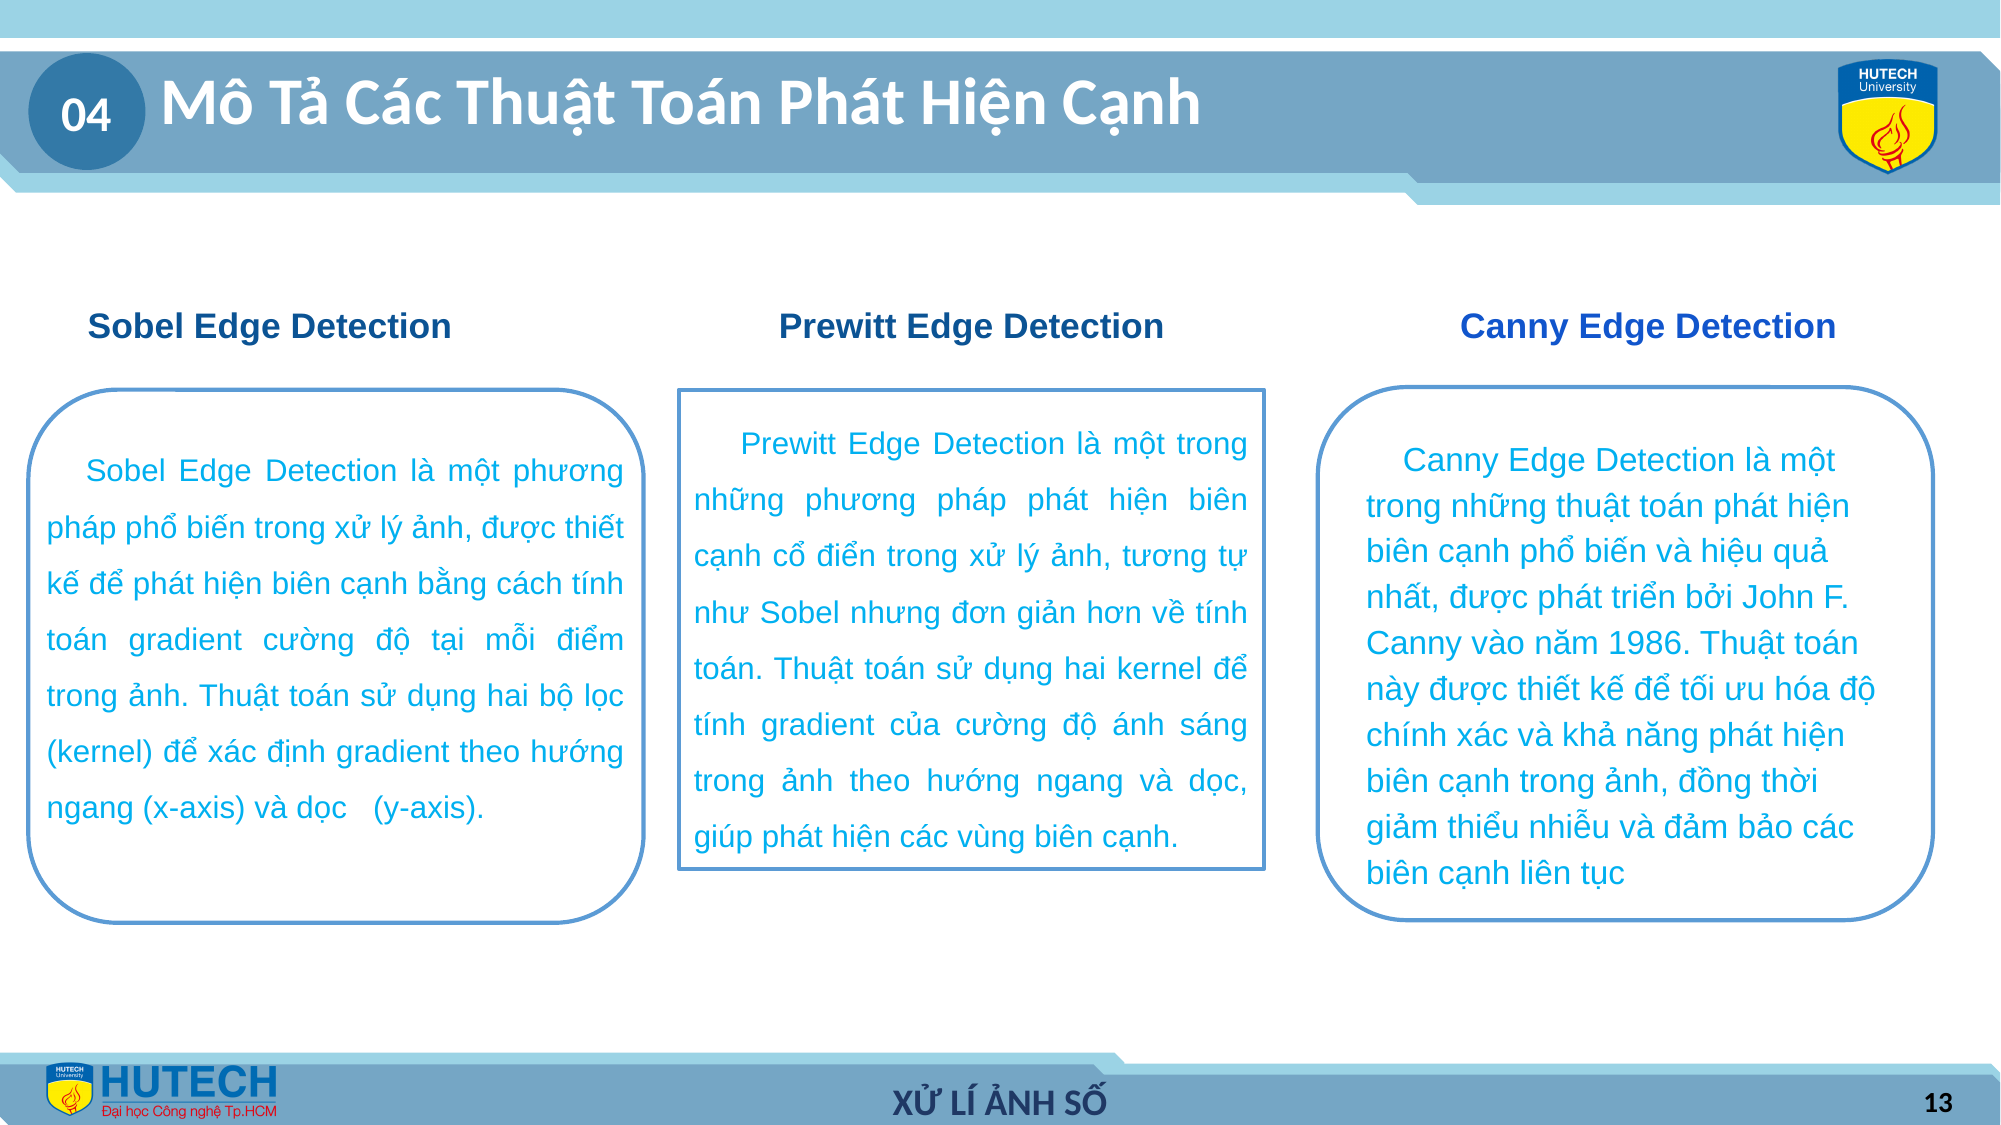

Mô Tả Các Thuật Toán Phát Hiện Cạnh
04
Sobel Edge Detection
 Prewitt Edge Detection
 Canny Edge Detection

    Prewitt Edge Detection là một trong những phương pháp phát hiện biên cạnh cổ điển trong xử lý ảnh, tương tự như Sobel nhưng đơn giản hơn về tính toán. Thuật toán sử dụng hai kernel để tính gradient của cường độ ánh sáng trong ảnh theo hướng ngang và dọc, giúp phát hiện các vùng biên cạnh.
   Sobel Edge Detection là một phương pháp phổ biến trong xử lý ảnh, được thiết kế để phát hiện biên cạnh bằng cách tính toán gradient cường độ tại mỗi điểm trong ảnh. Thuật toán sử dụng hai bộ lọc (kernel) để xác định gradient theo hướng ngang (x-axis) và dọc   (y-axis).
    Canny Edge Detection là một trong những thuật toán phát hiện biên cạnh phổ biến và hiệu quả nhất, được phát triển bởi John F. Canny vào năm 1986. Thuật toán này được thiết kế để tối ưu hóa độ chính xác và khả năng phát hiện biên cạnh trong ảnh, đồng thời giảm thiểu nhiễu và đảm bảo các biên cạnh liên tục
13